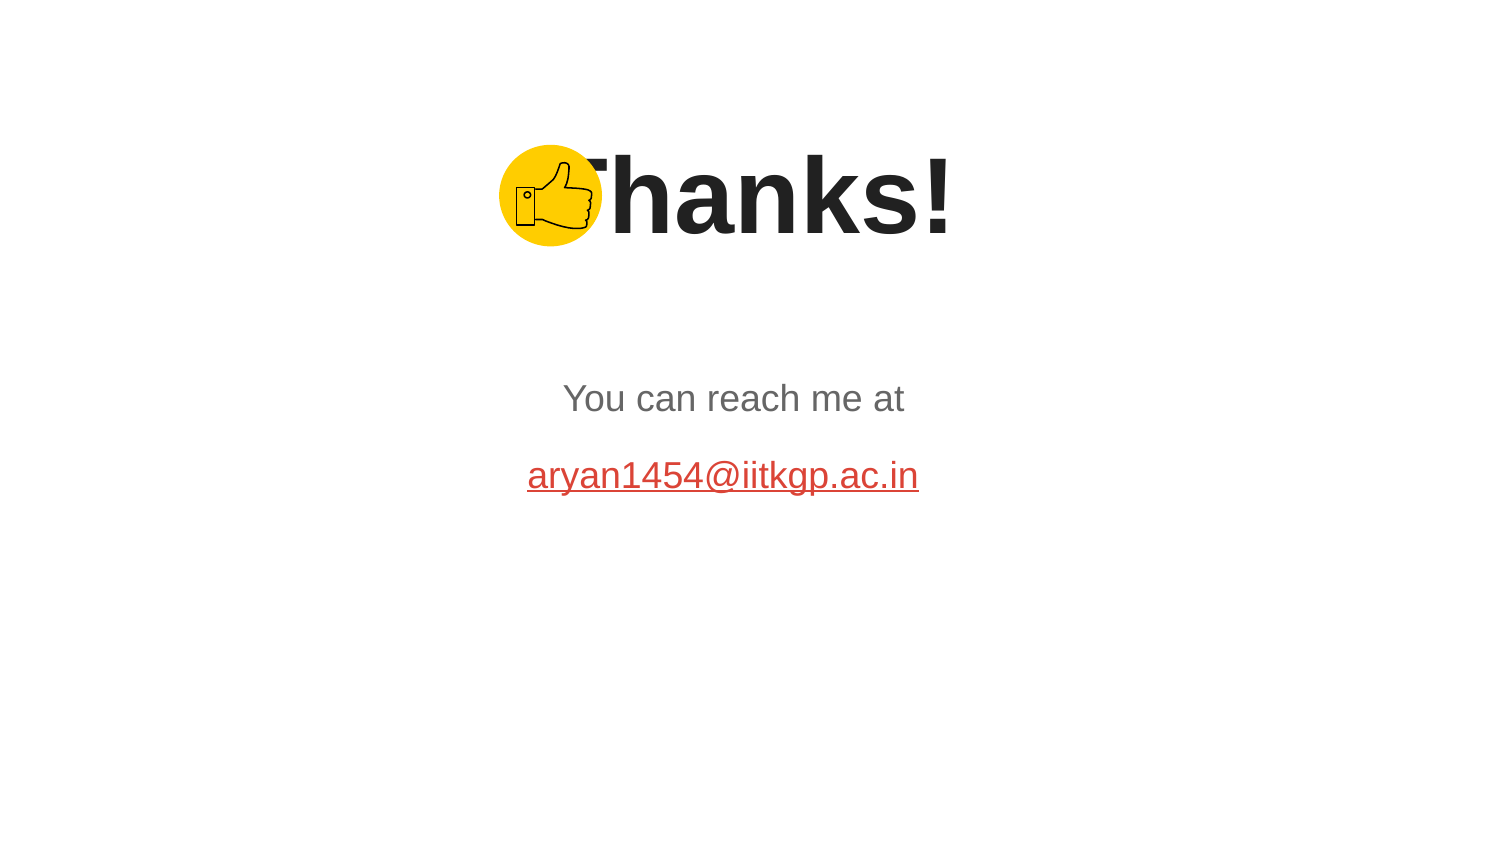

# Thanks!

  You can reach me at
aryan1454@iitkgp.ac.in